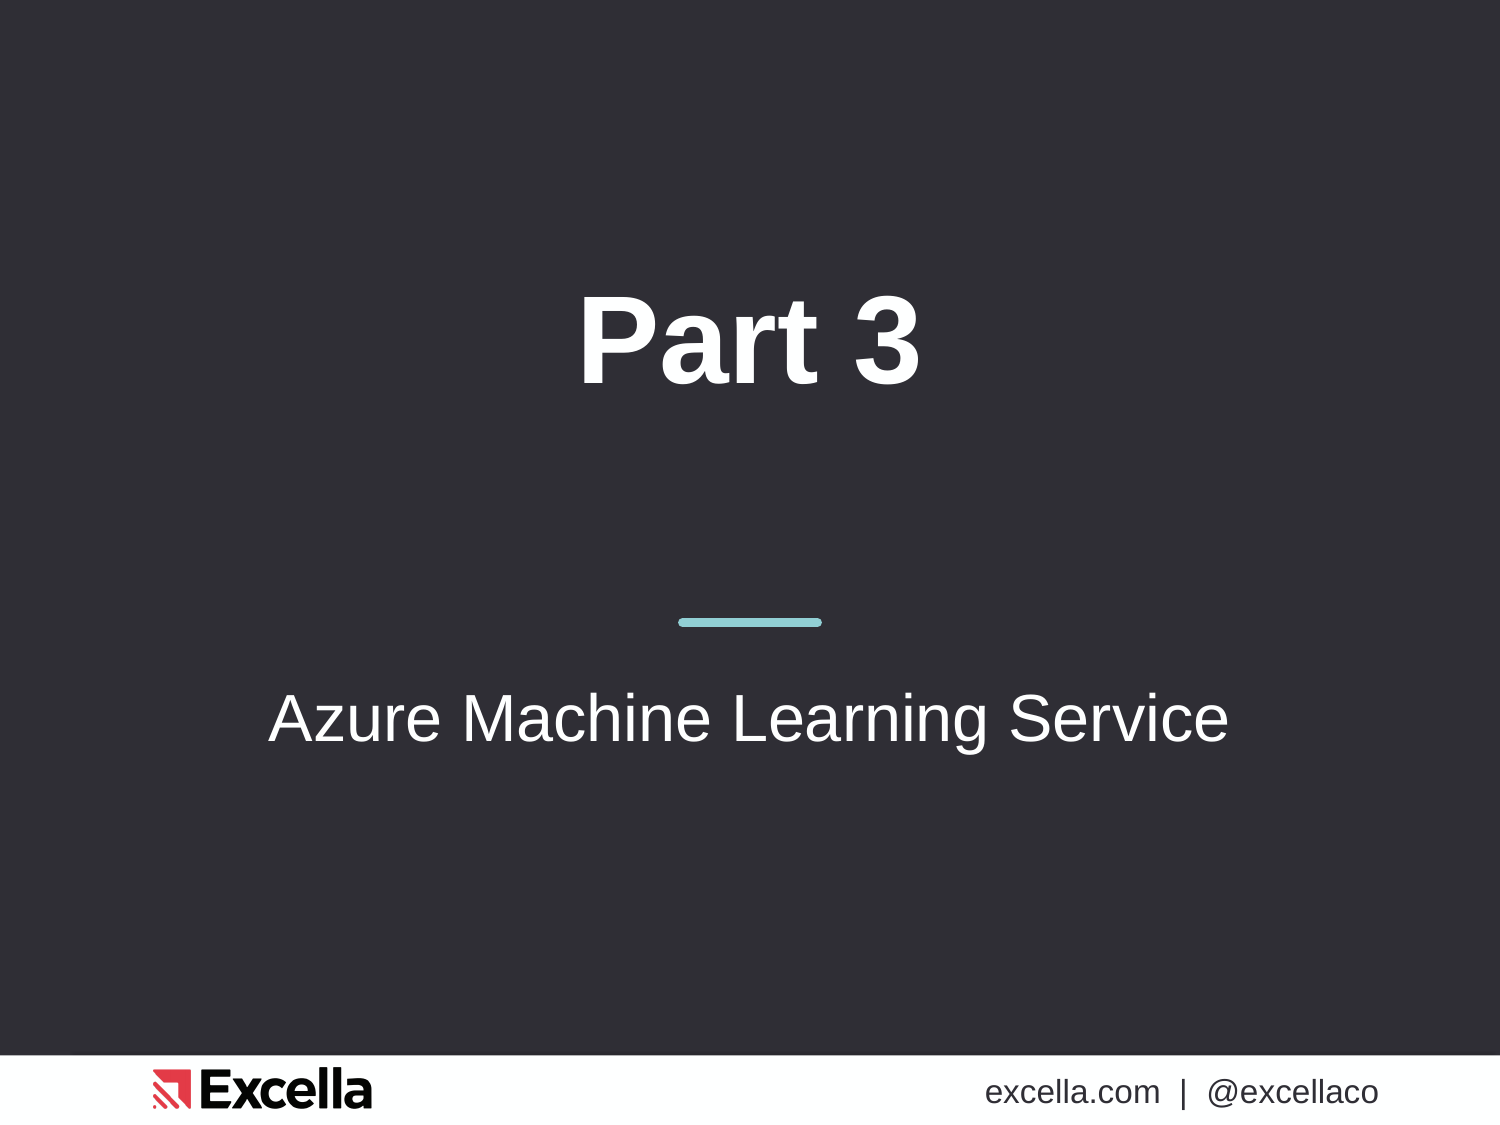

# Part 3
Azure Machine Learning Service